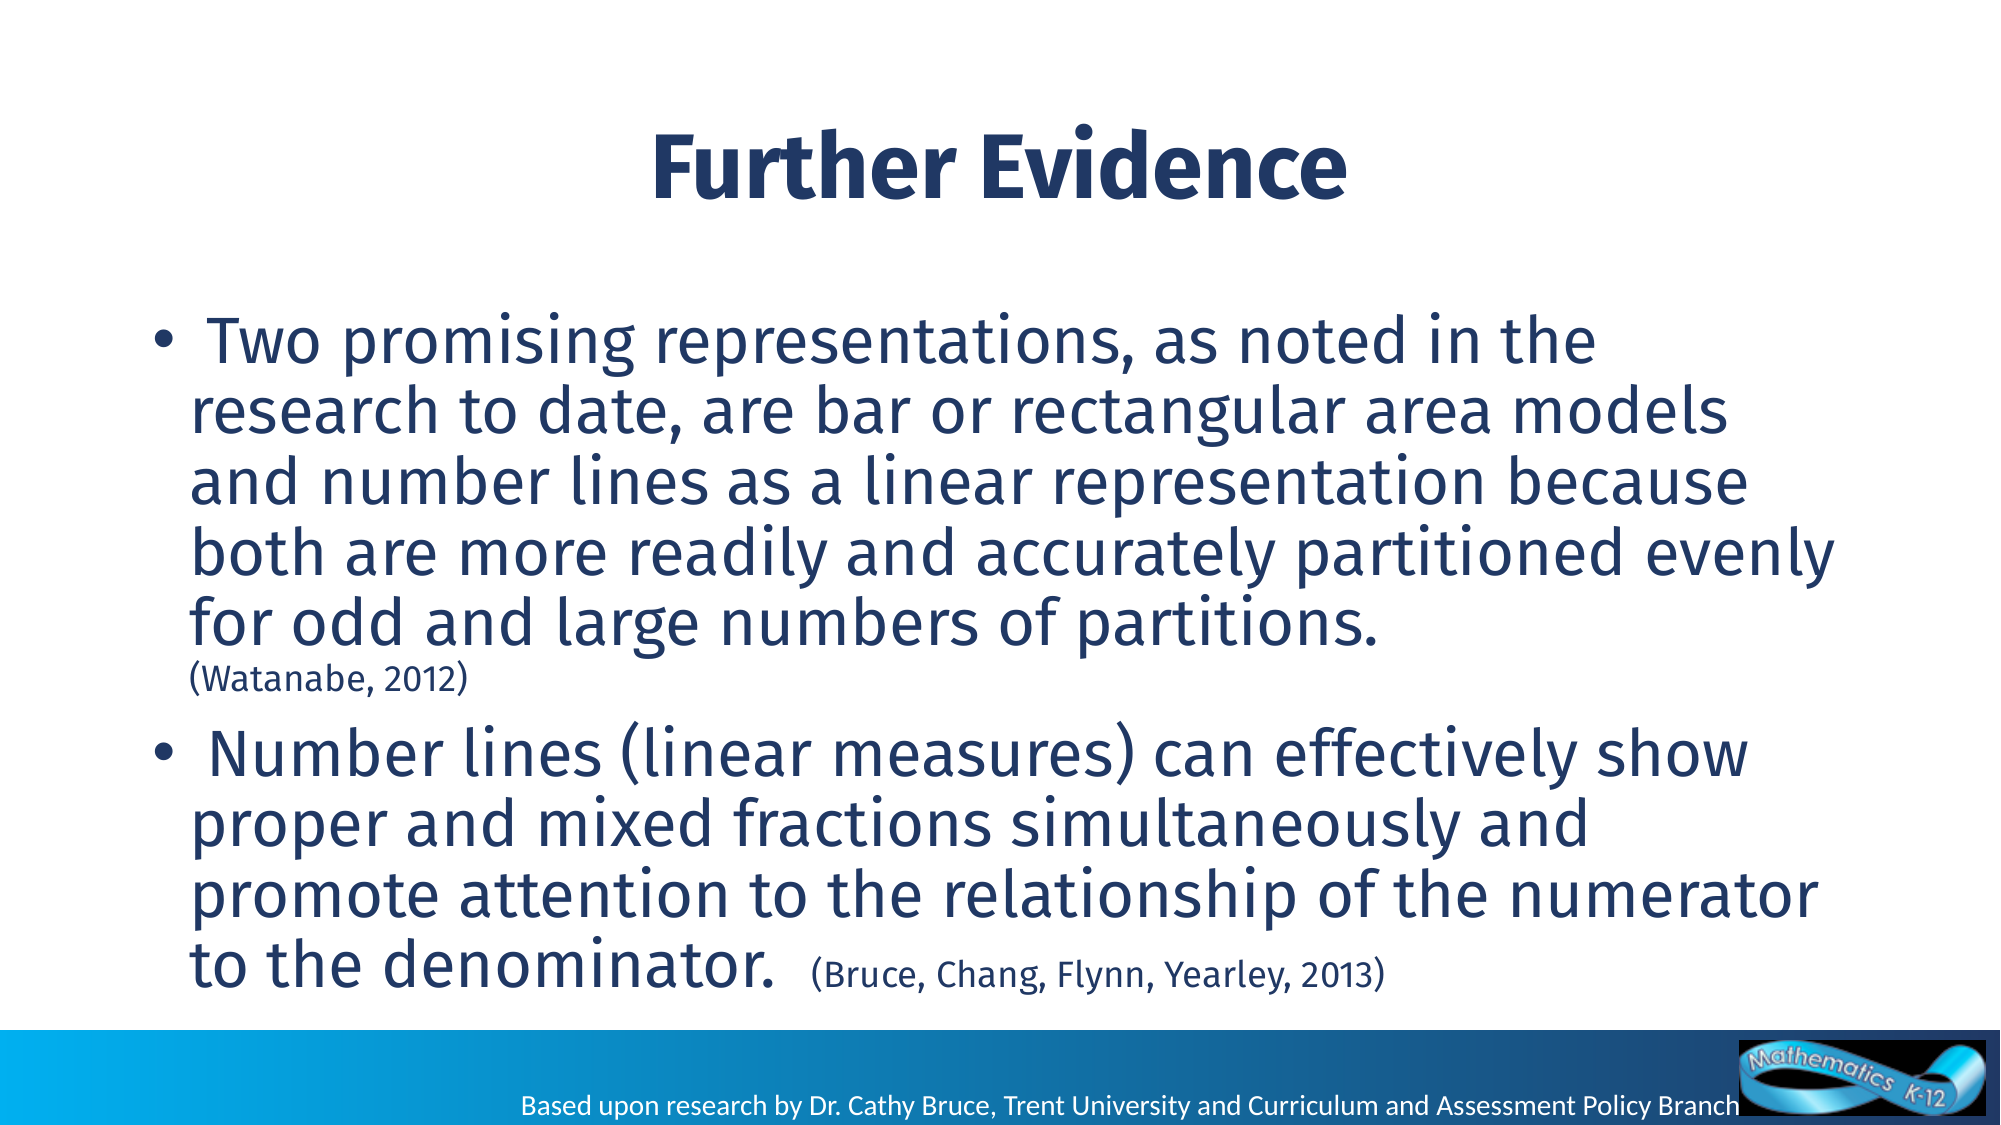

# Further Evidence
 Two promising representations, as noted in the research to date, are bar or rectangular area models and number lines as a linear representation because both are more readily and accurately partitioned evenly for odd and large numbers of partitions.
(Watanabe, 2012)
 Number lines (linear measures) can effectively show proper and mixed fractions simultaneously and promote attention to the relationship of the numerator to the denominator.  (Bruce, Chang, Flynn, Yearley, 2013)